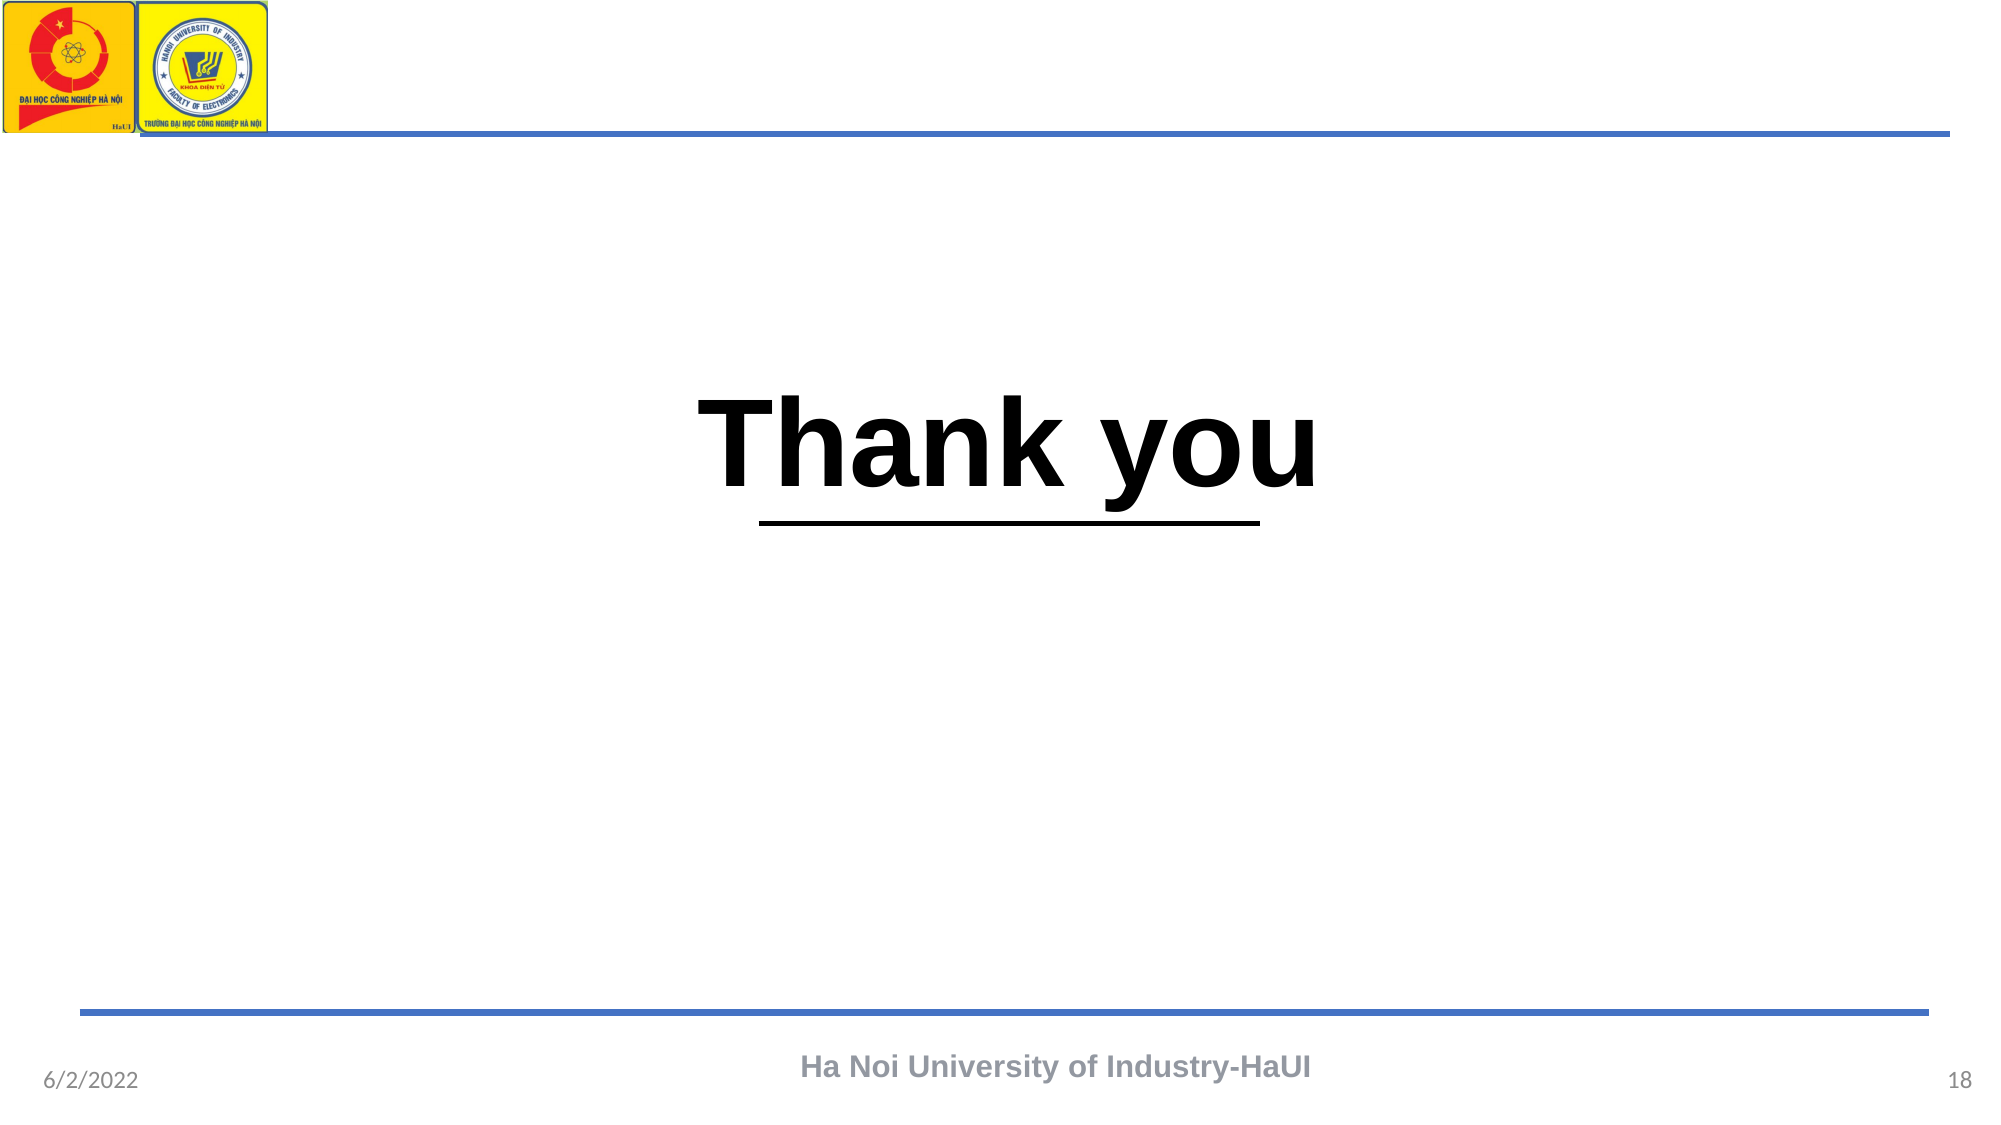

Thank you
6/2/2022
Ha Noi University of Industry-HaUI

18